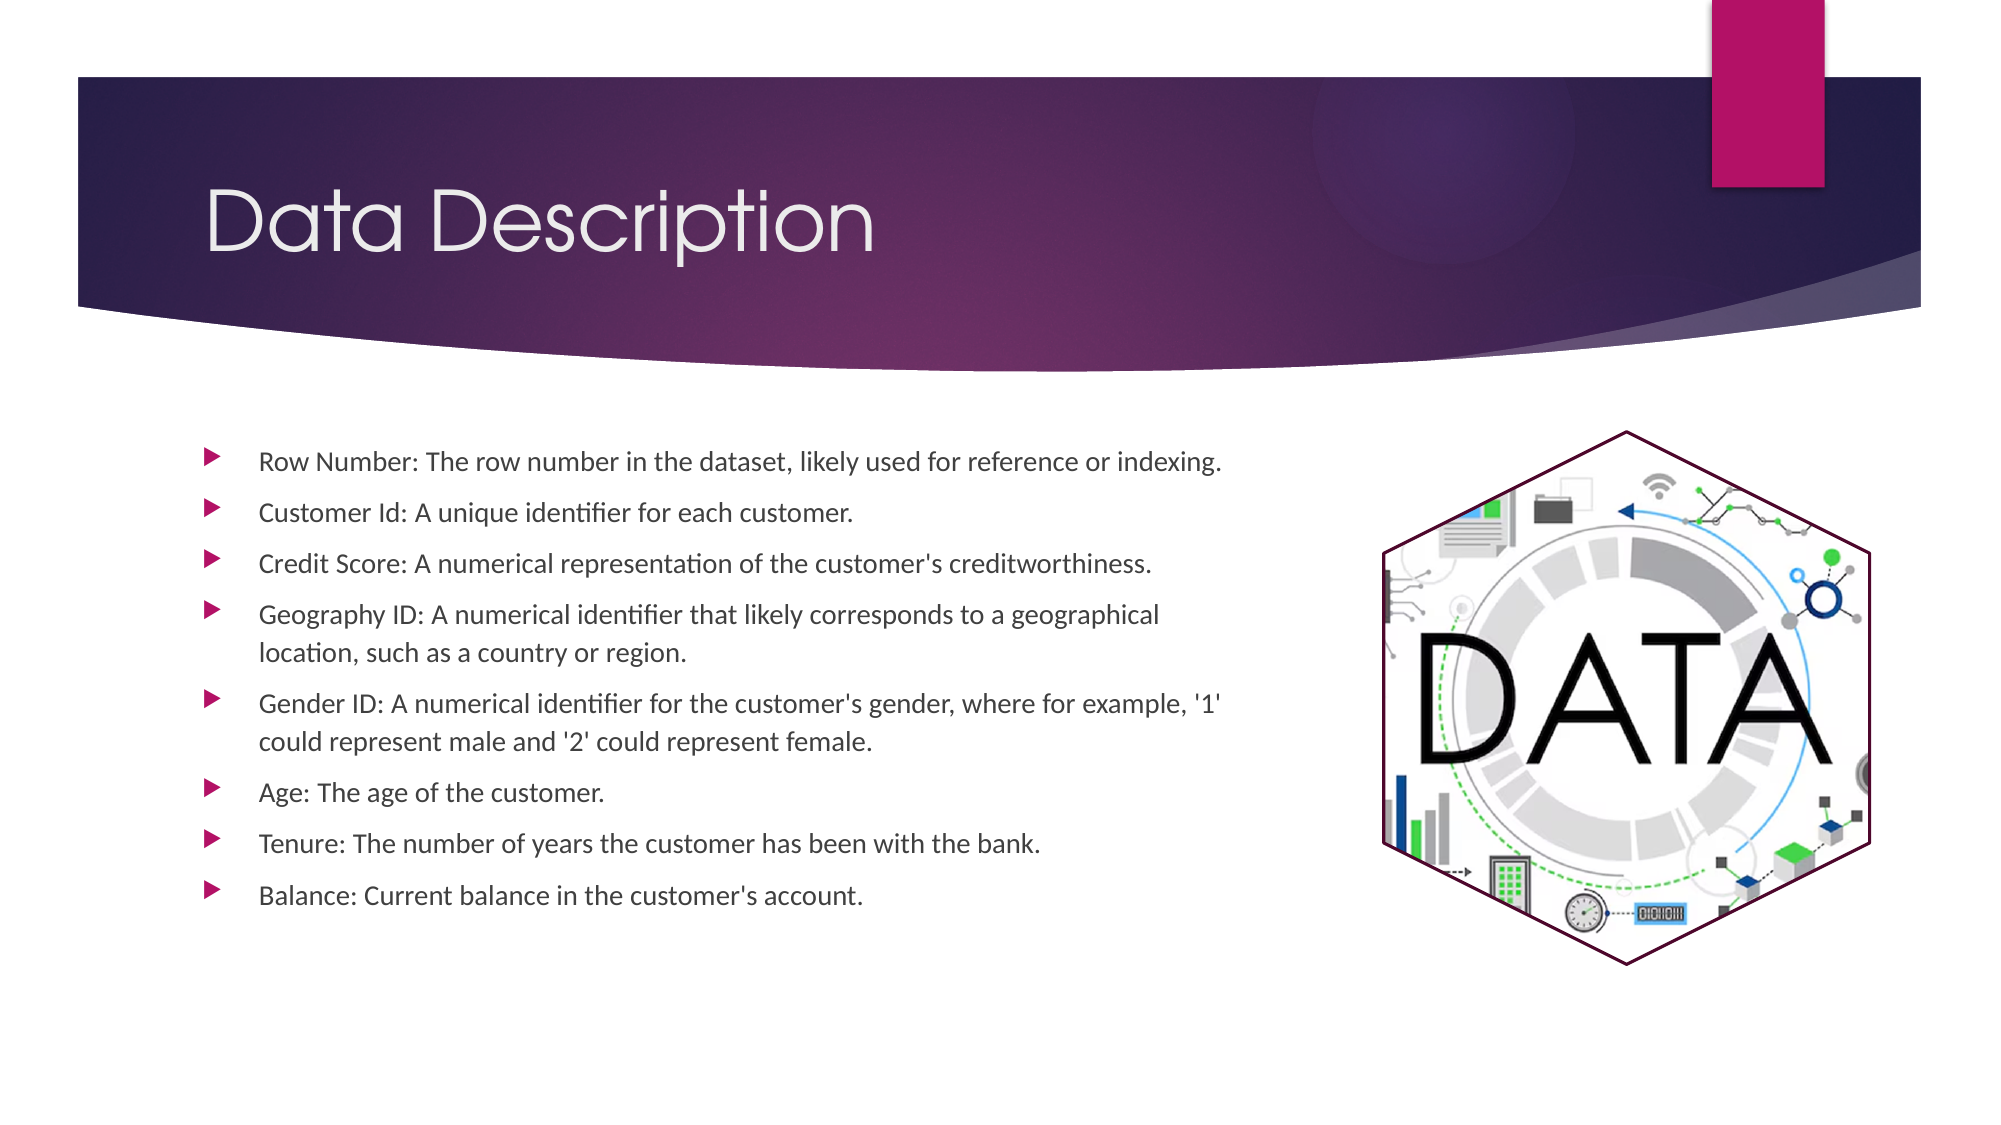

# Data Description
Row Number: The row number in the dataset, likely used for reference or indexing.
Customer Id: A unique identifier for each customer.
Credit Score: A numerical representation of the customer's creditworthiness.
Geography ID: A numerical identifier that likely corresponds to a geographical location, such as a country or region.
Gender ID: A numerical identifier for the customer's gender, where for example, '1' could represent male and '2' could represent female.
Age: The age of the customer.
Tenure: The number of years the customer has been with the bank.
Balance: Current balance in the customer's account.